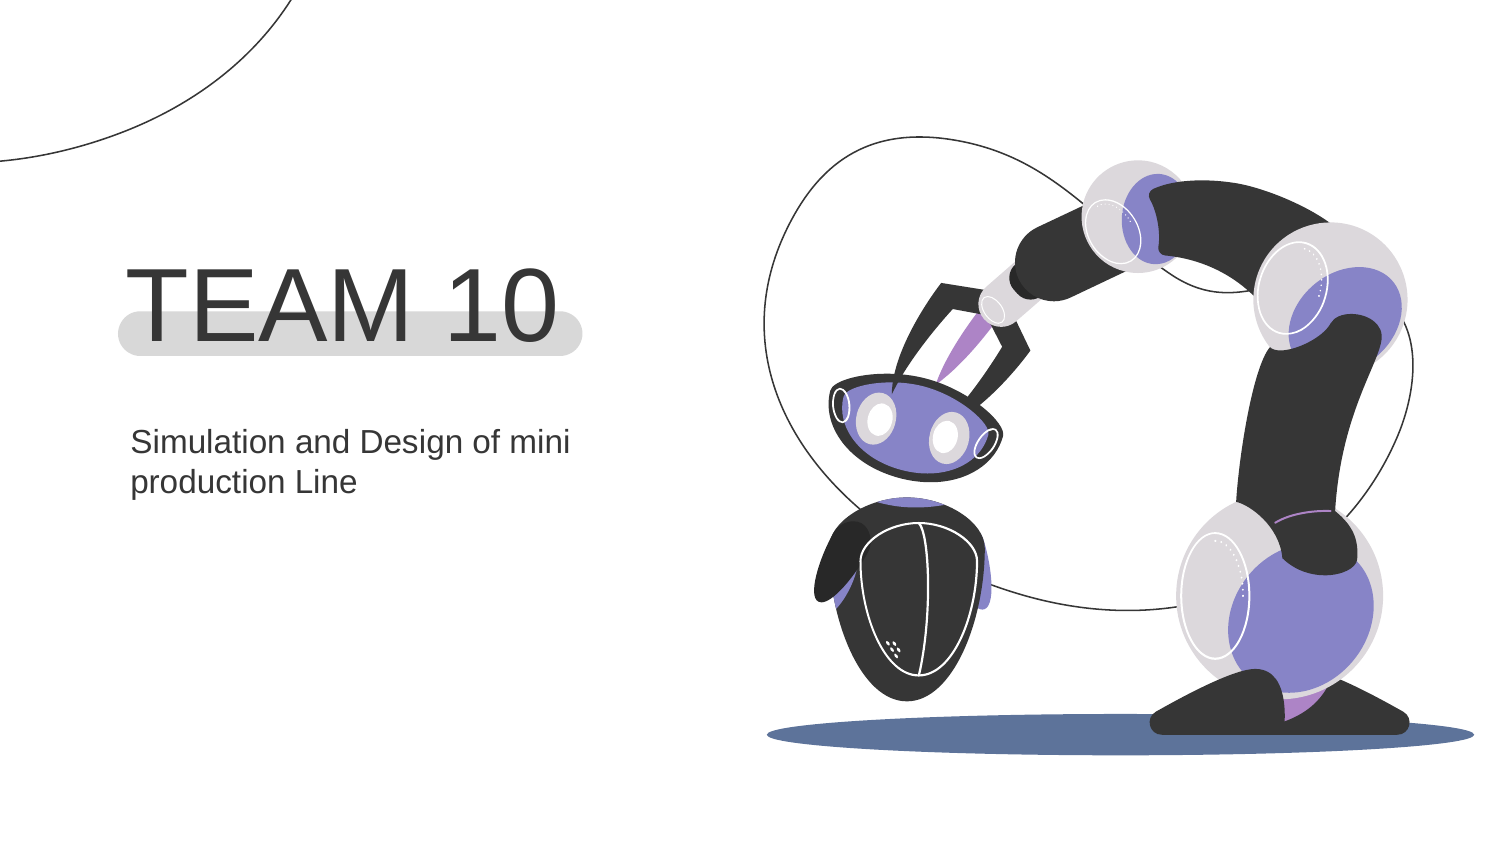

# TEAM 10

Simulation and Design of mini production Line